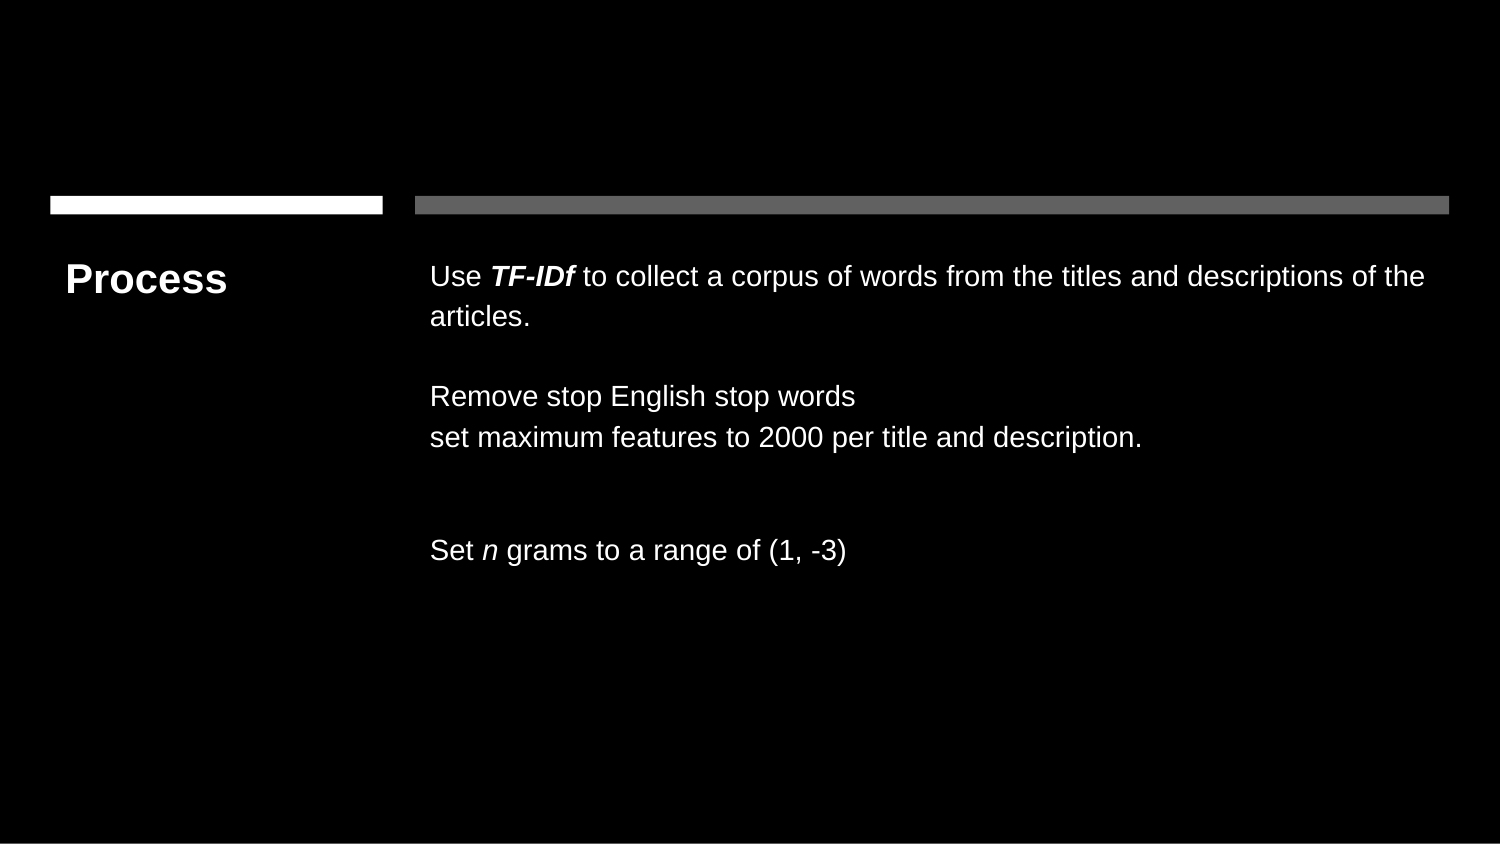

# Process
Use TF-IDf to collect a corpus of words from the titles and descriptions of the articles.
Remove stop English stop words
set maximum features to 2000 per title and description.
Set n grams to a range of (1, -3)